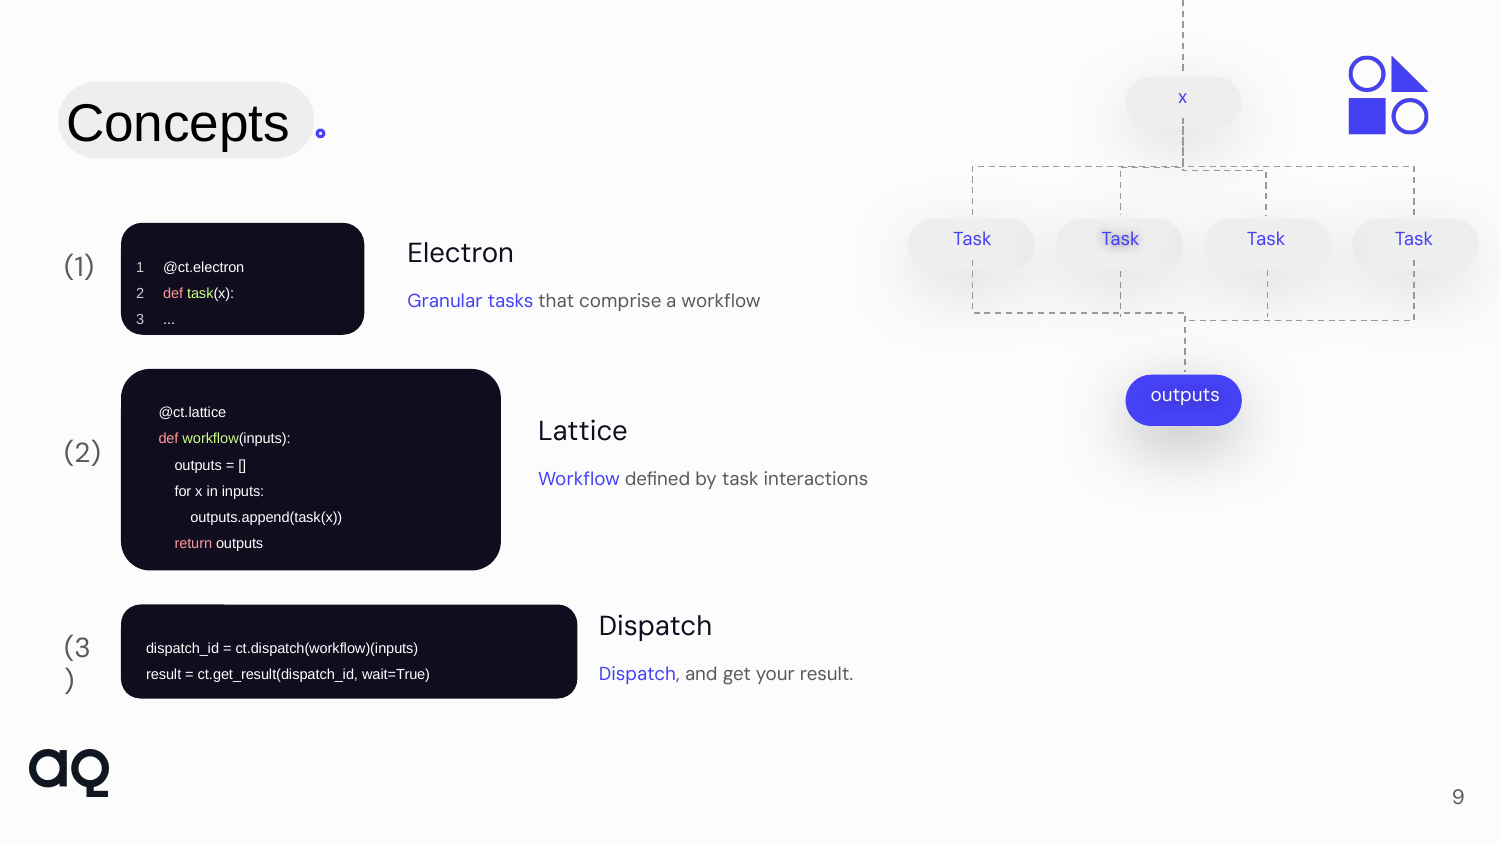

Concepts
x

Task
Task
Task
Task

Electron
Granular tasks that comprise a workflow

1
2
3
@ct.electron
def task(x):
...
(1)

outputs

@ct.lattice
def workflow(inputs):
    outputs = []
    for x in inputs:
        outputs.append(task(x))
    return outputs
Lattice
Workflow defined by task interactions
(2)
Dispatch
Dispatch, and get your result.

(3)
dispatch_id = ct.dispatch(workflow)(inputs)
result = ct.get_result(dispatch_id, wait=True)

9